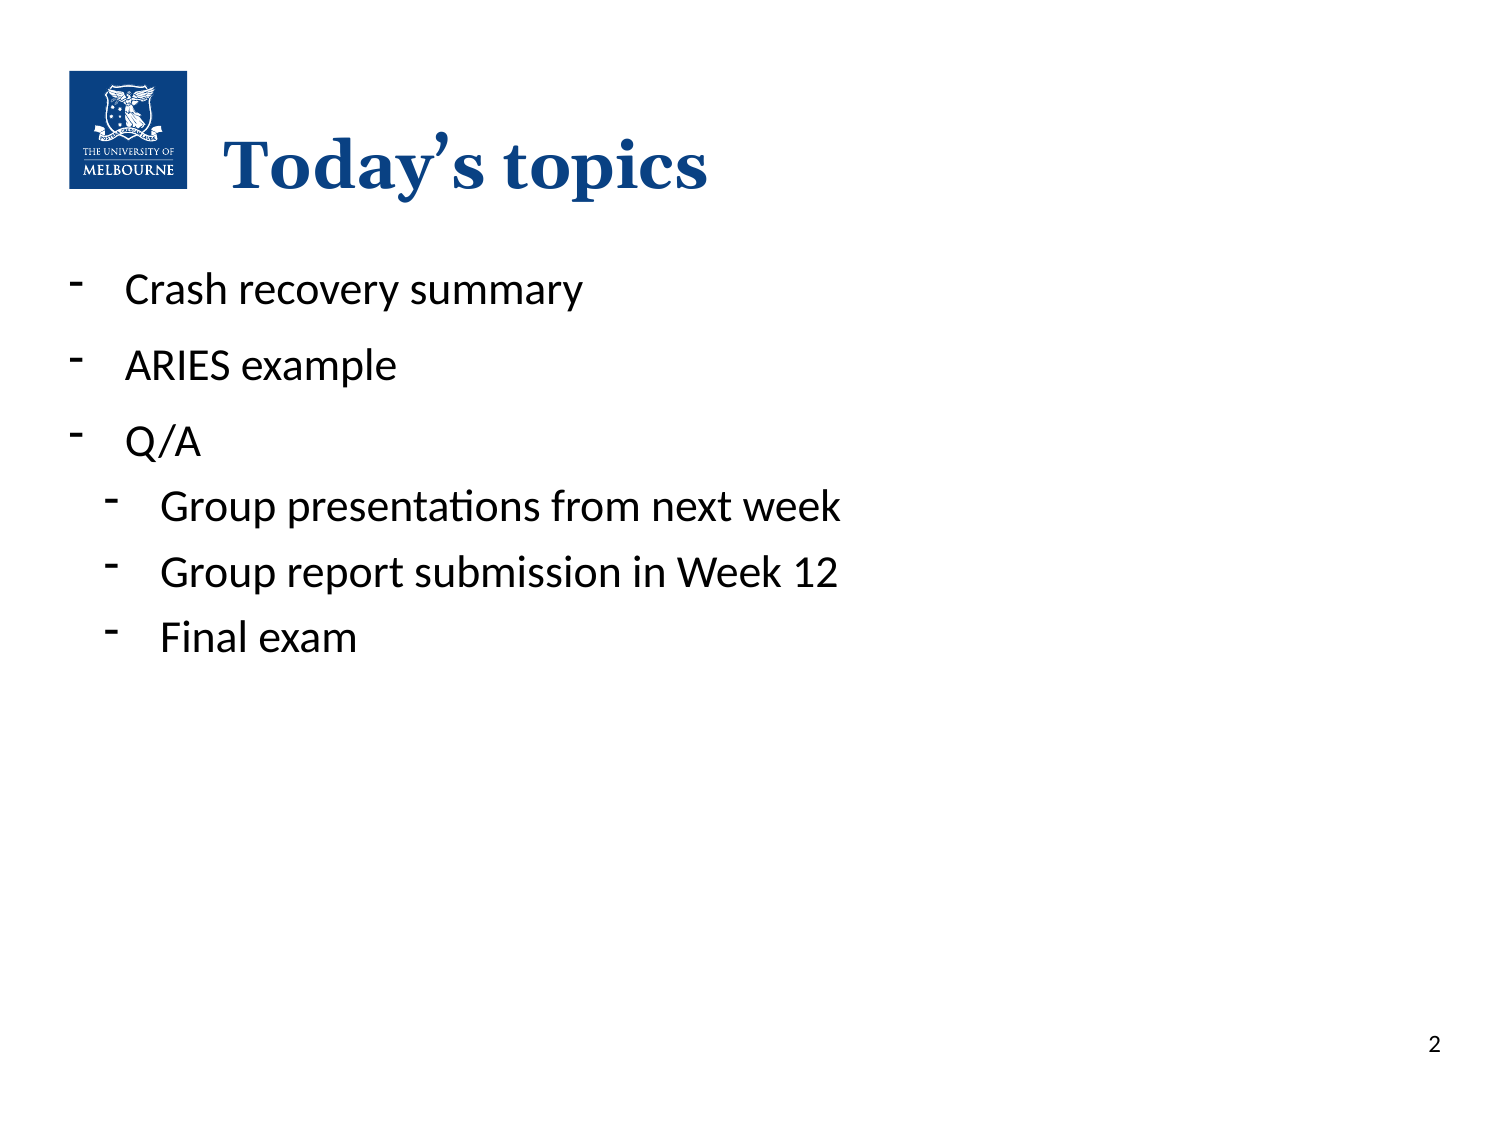

# Today’s topics
Crash recovery summary
ARIES example
Q/A
Group presentations from next week
Group report submission in Week 12
Final exam

2